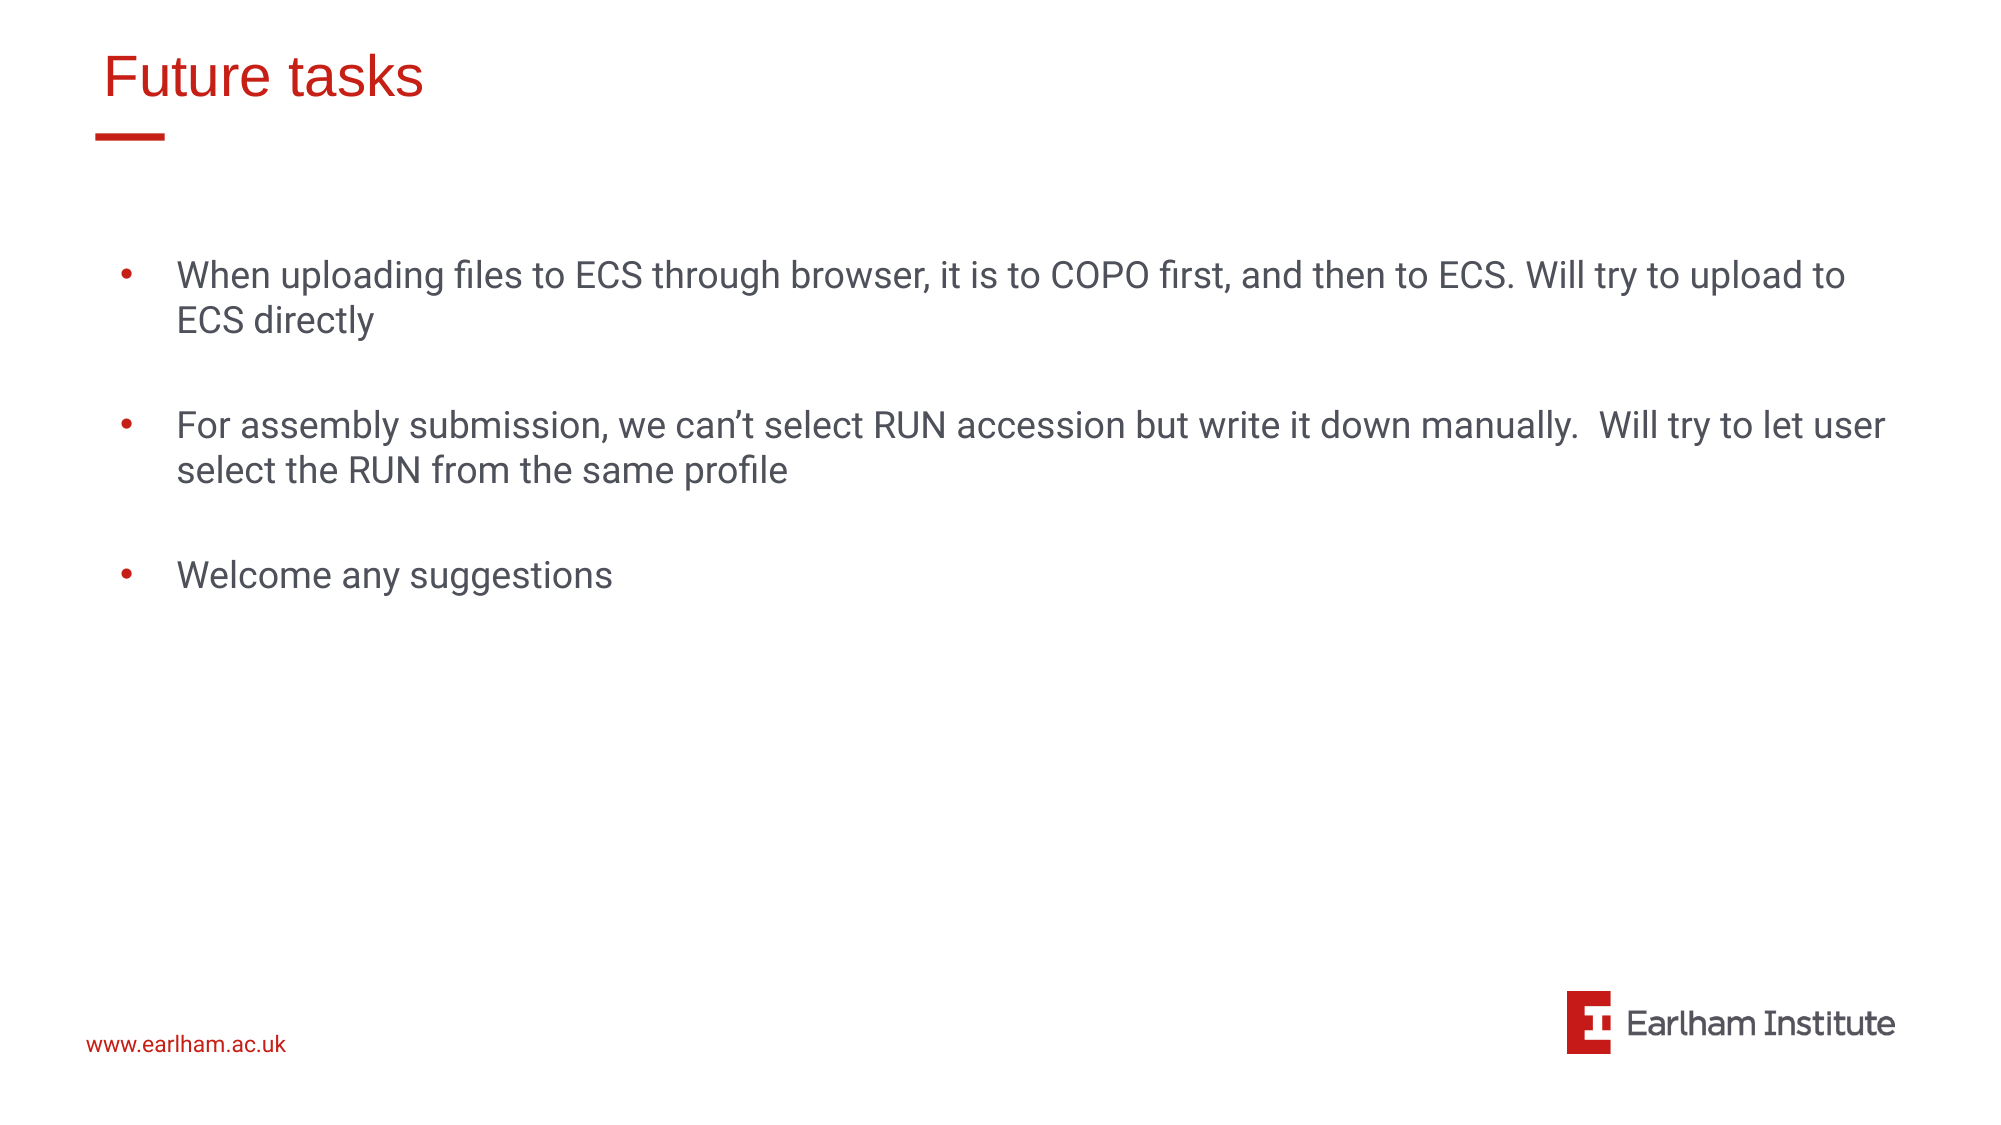

# Future tasks

When uploading files to ECS through browser, it is to COPO first, and then to ECS. Will try to upload to ECS directly

For assembly submission, we can’t select RUN accession but write it down manually.  Will try to let user select the RUN from the same profile

Welcome any suggestions